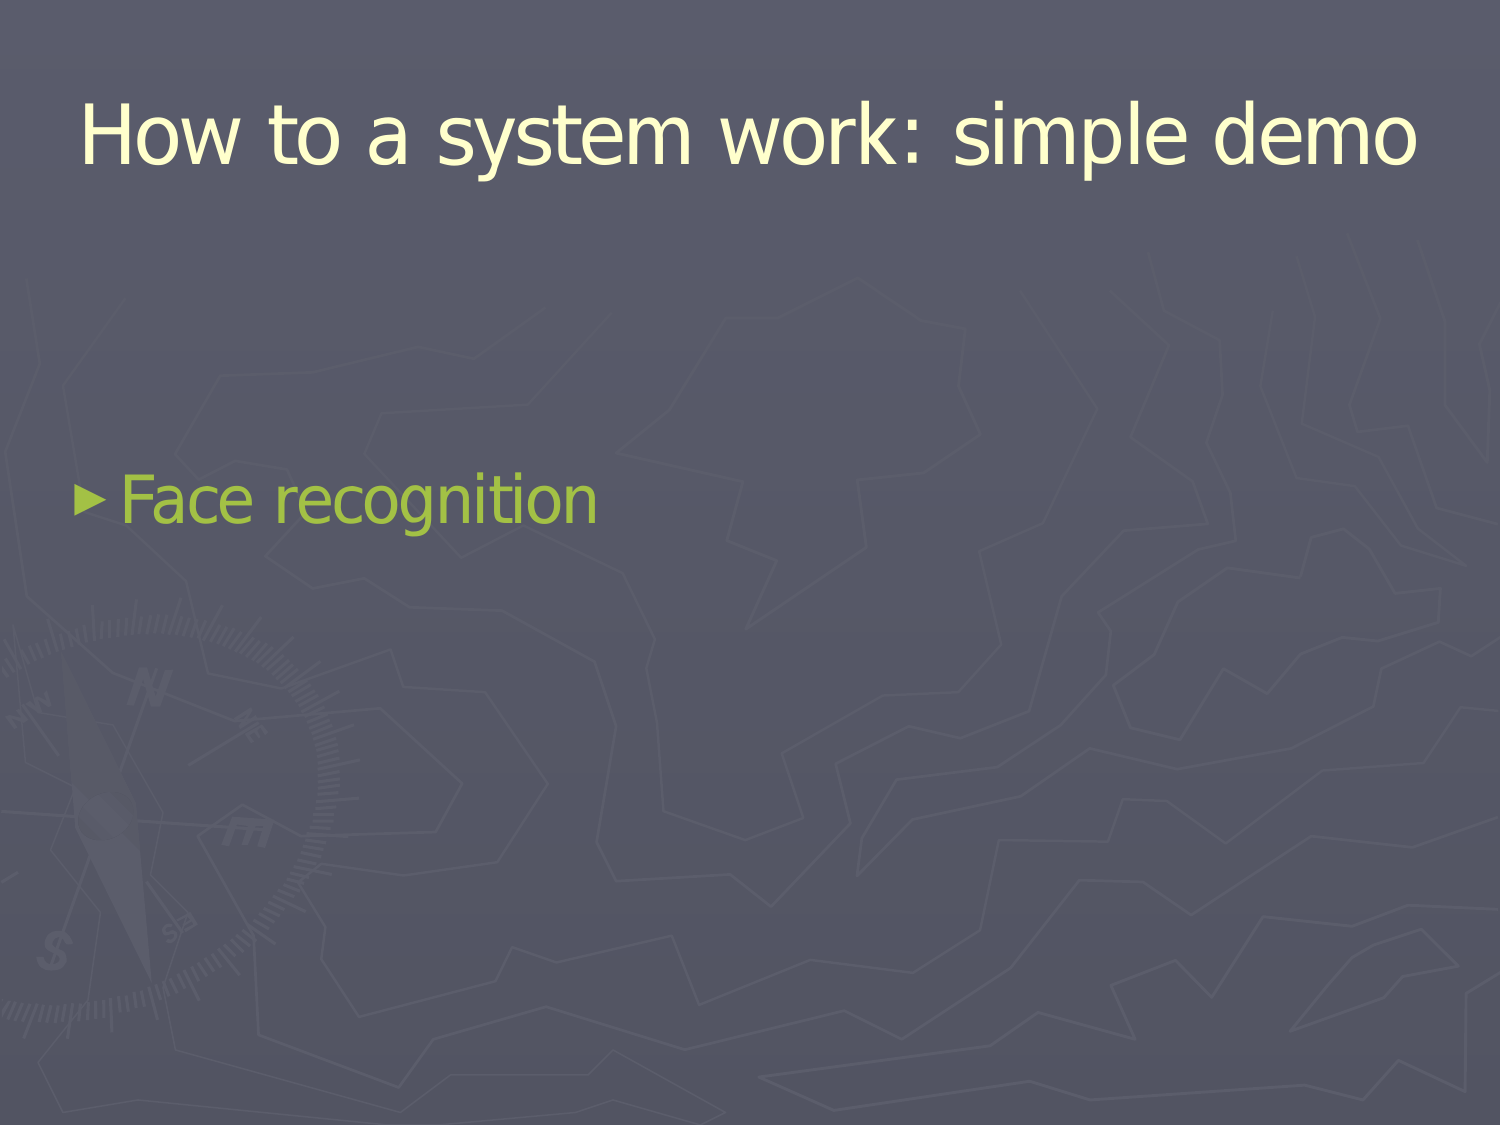

# How to a system work: simple demo

Face recognition